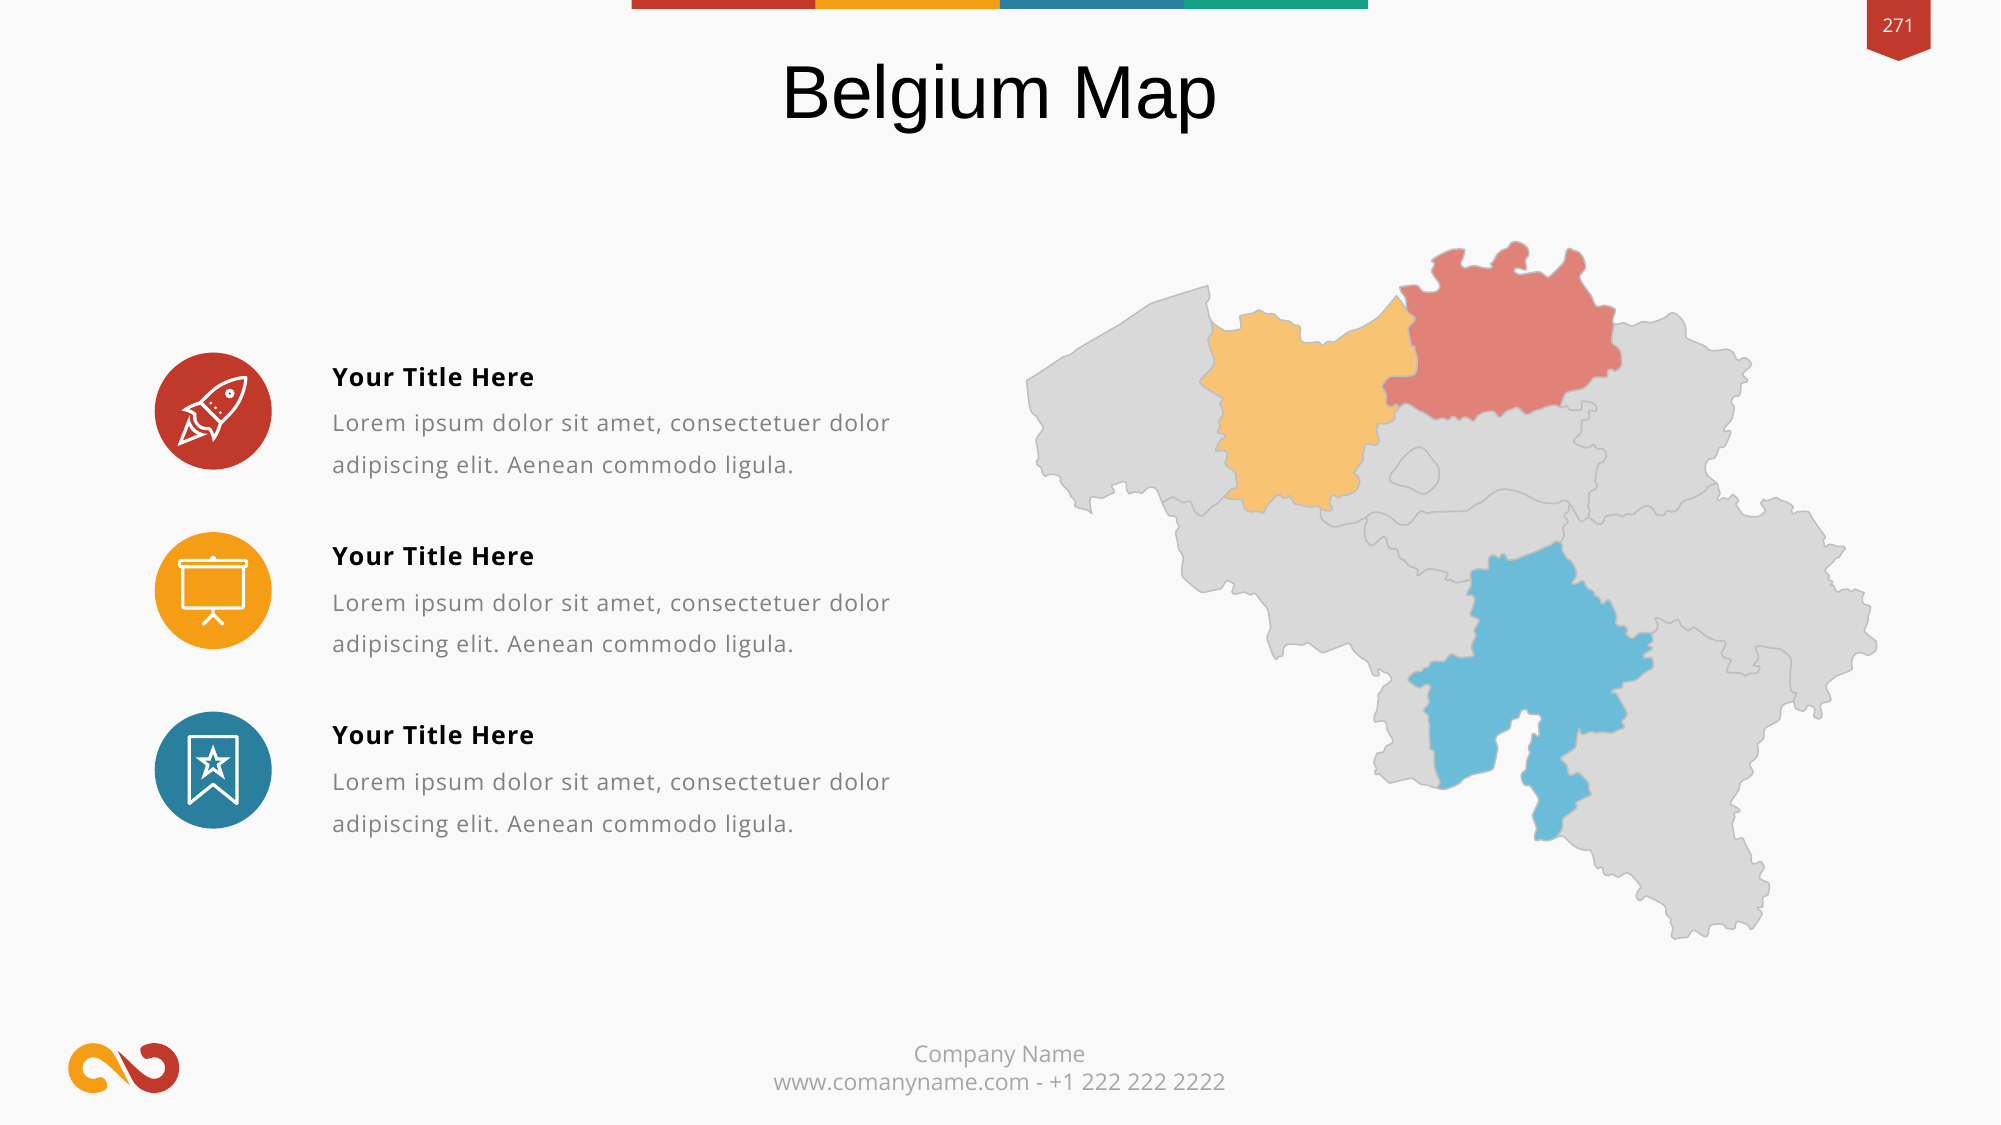

Belgium Map

Your Title Here

Lorem ipsum dolor sit amet, consectetuer dolor adipiscing elit. Aenean commodo ligula.
Your Title Here

Lorem ipsum dolor sit amet, consectetuer dolor adipiscing elit. Aenean commodo ligula.
Your Title Here

Lorem ipsum dolor sit amet, consectetuer dolor adipiscing elit. Aenean commodo ligula.